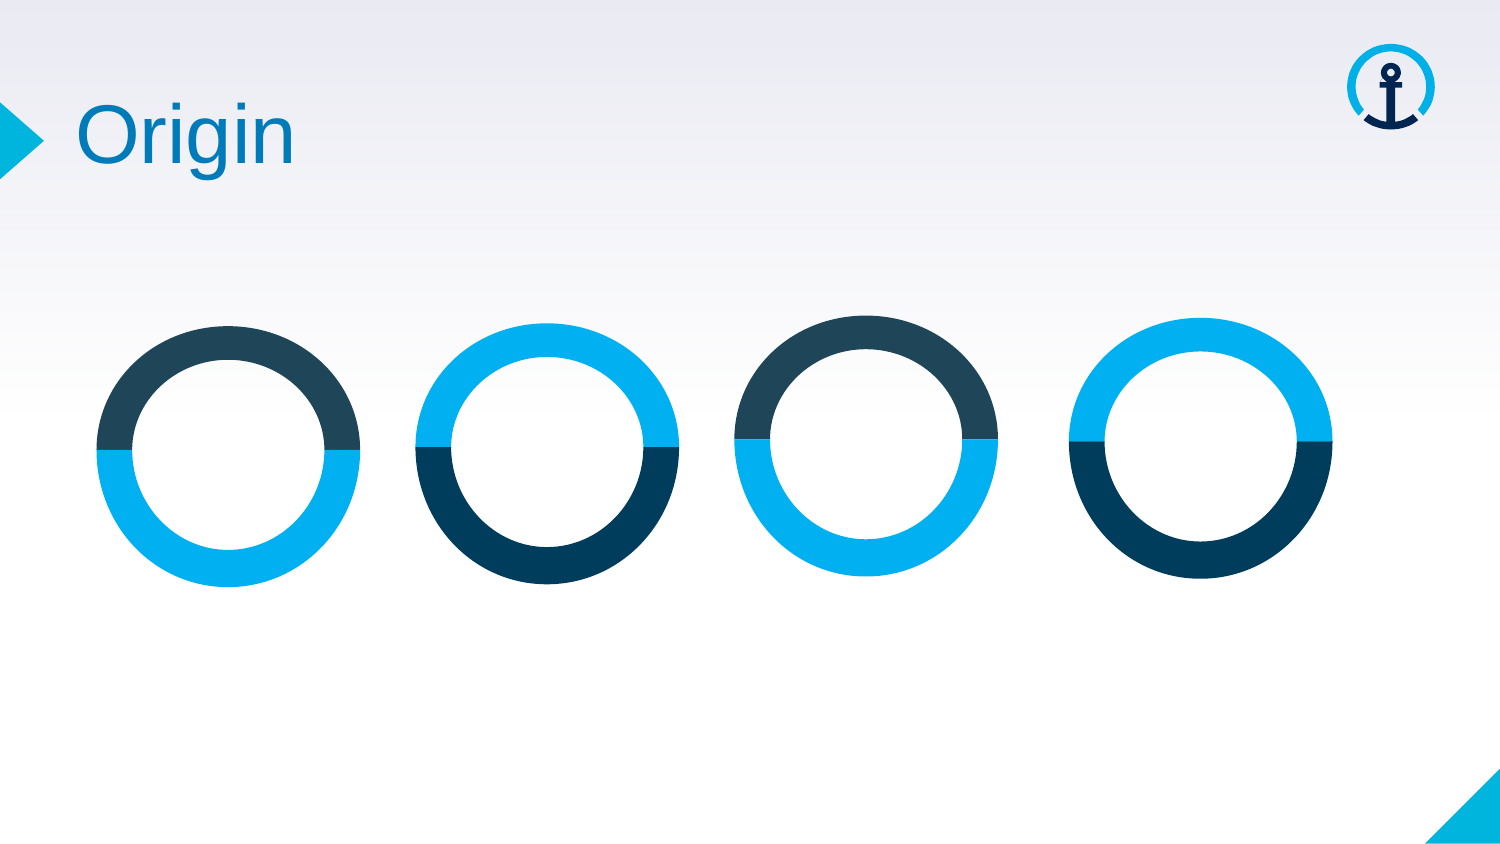

# Origin

Your Text  Here
I hope and I believe that this Template will your Time, Money and Reputation.